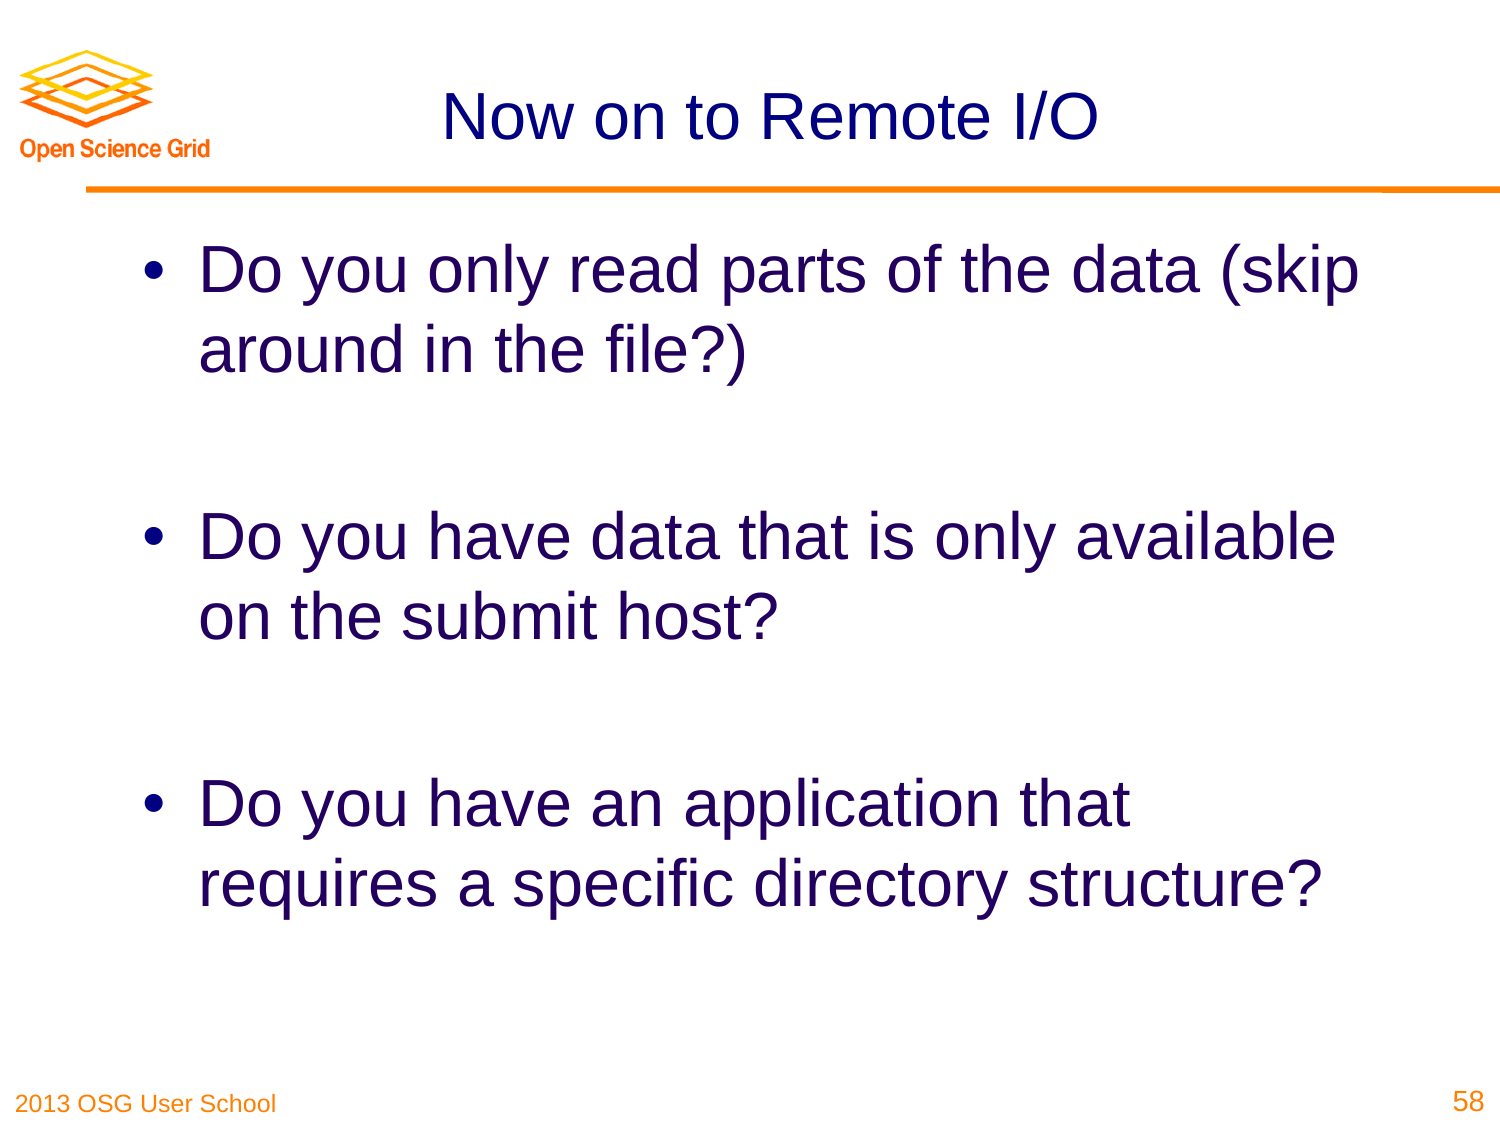

# Now on to Remote I/O
Do you only read parts of the data (skip around in the file?)

Do you have data that is only available on the submit host?

Do you have an application that requires a specific directory structure?
58